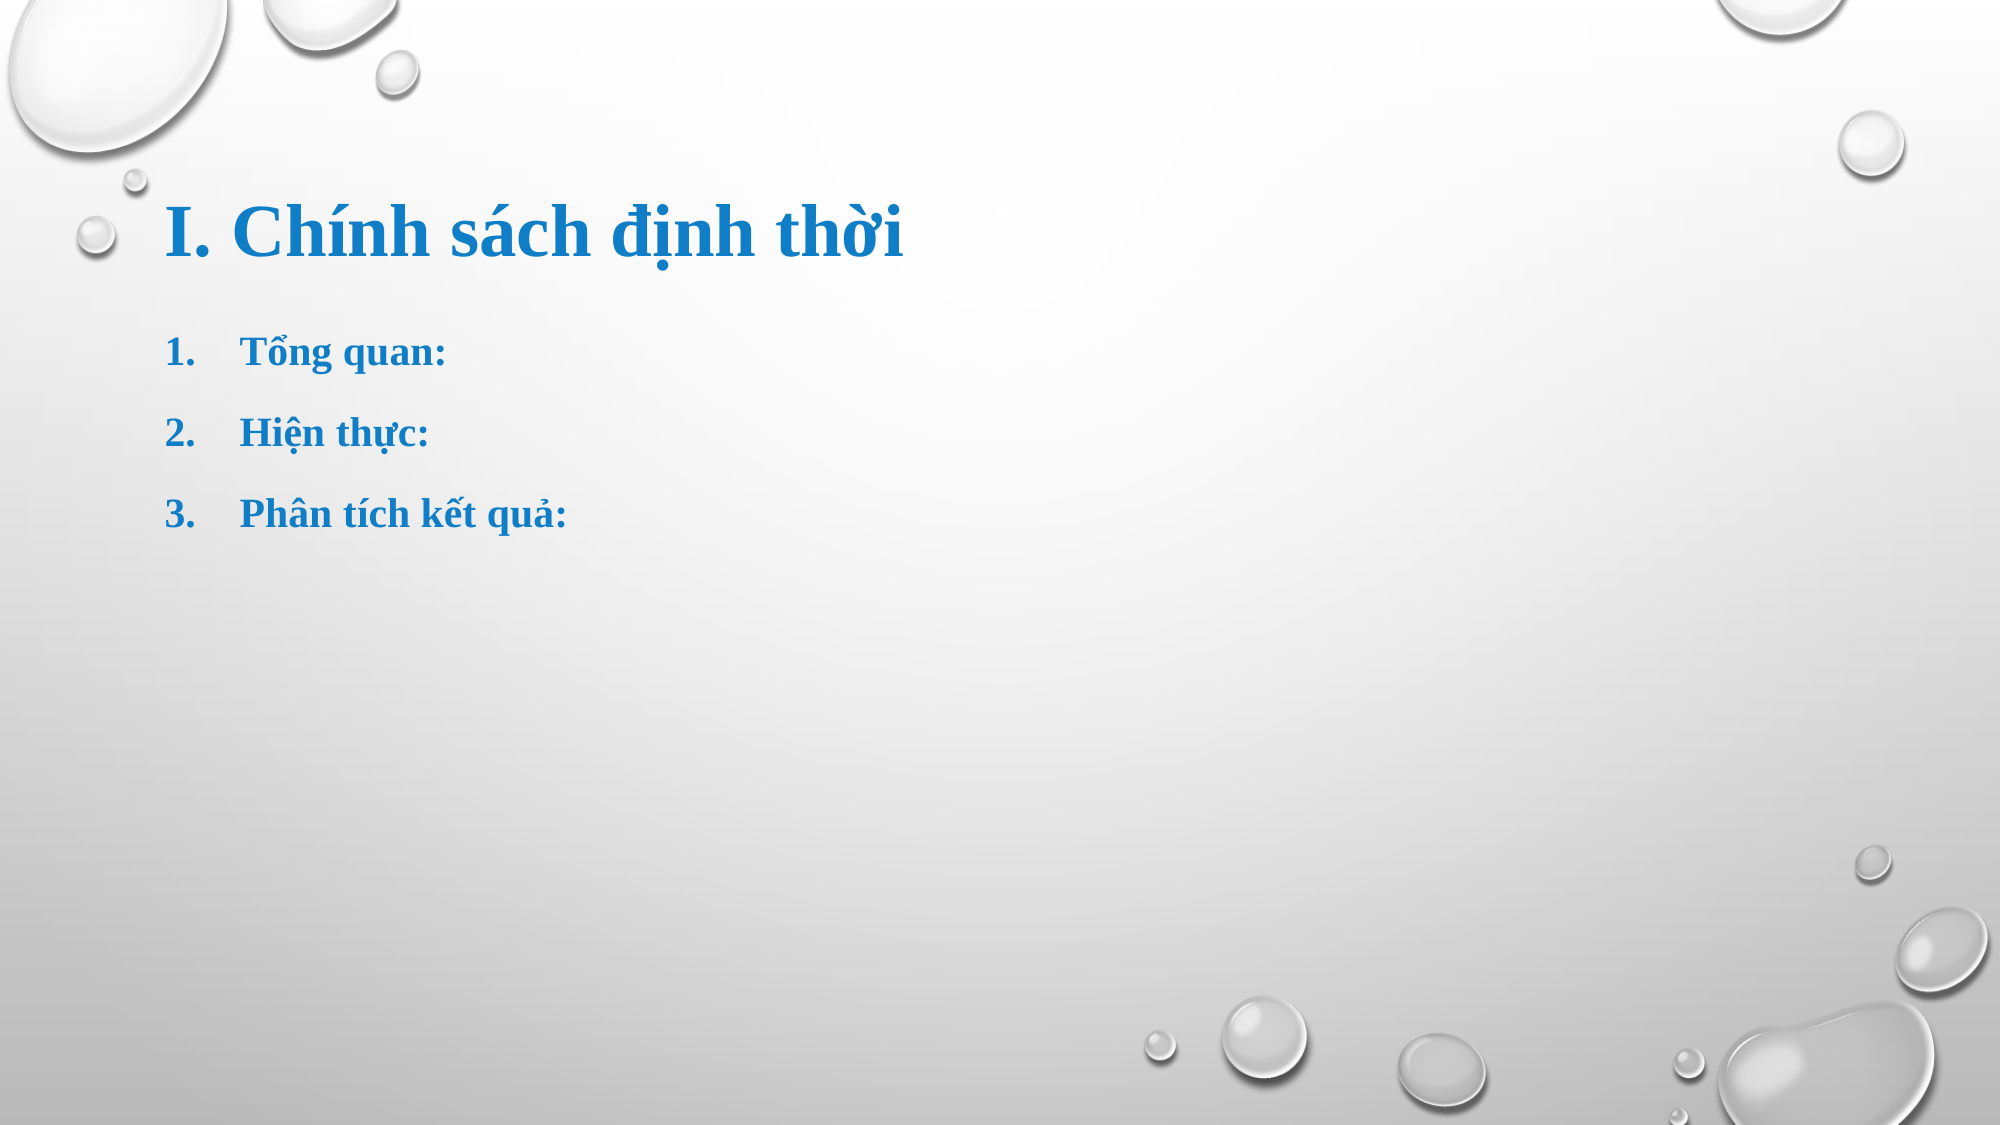

# I. Chính sách định thời
Tổng quan:
Hiện thực:
Phân tích kết quả: